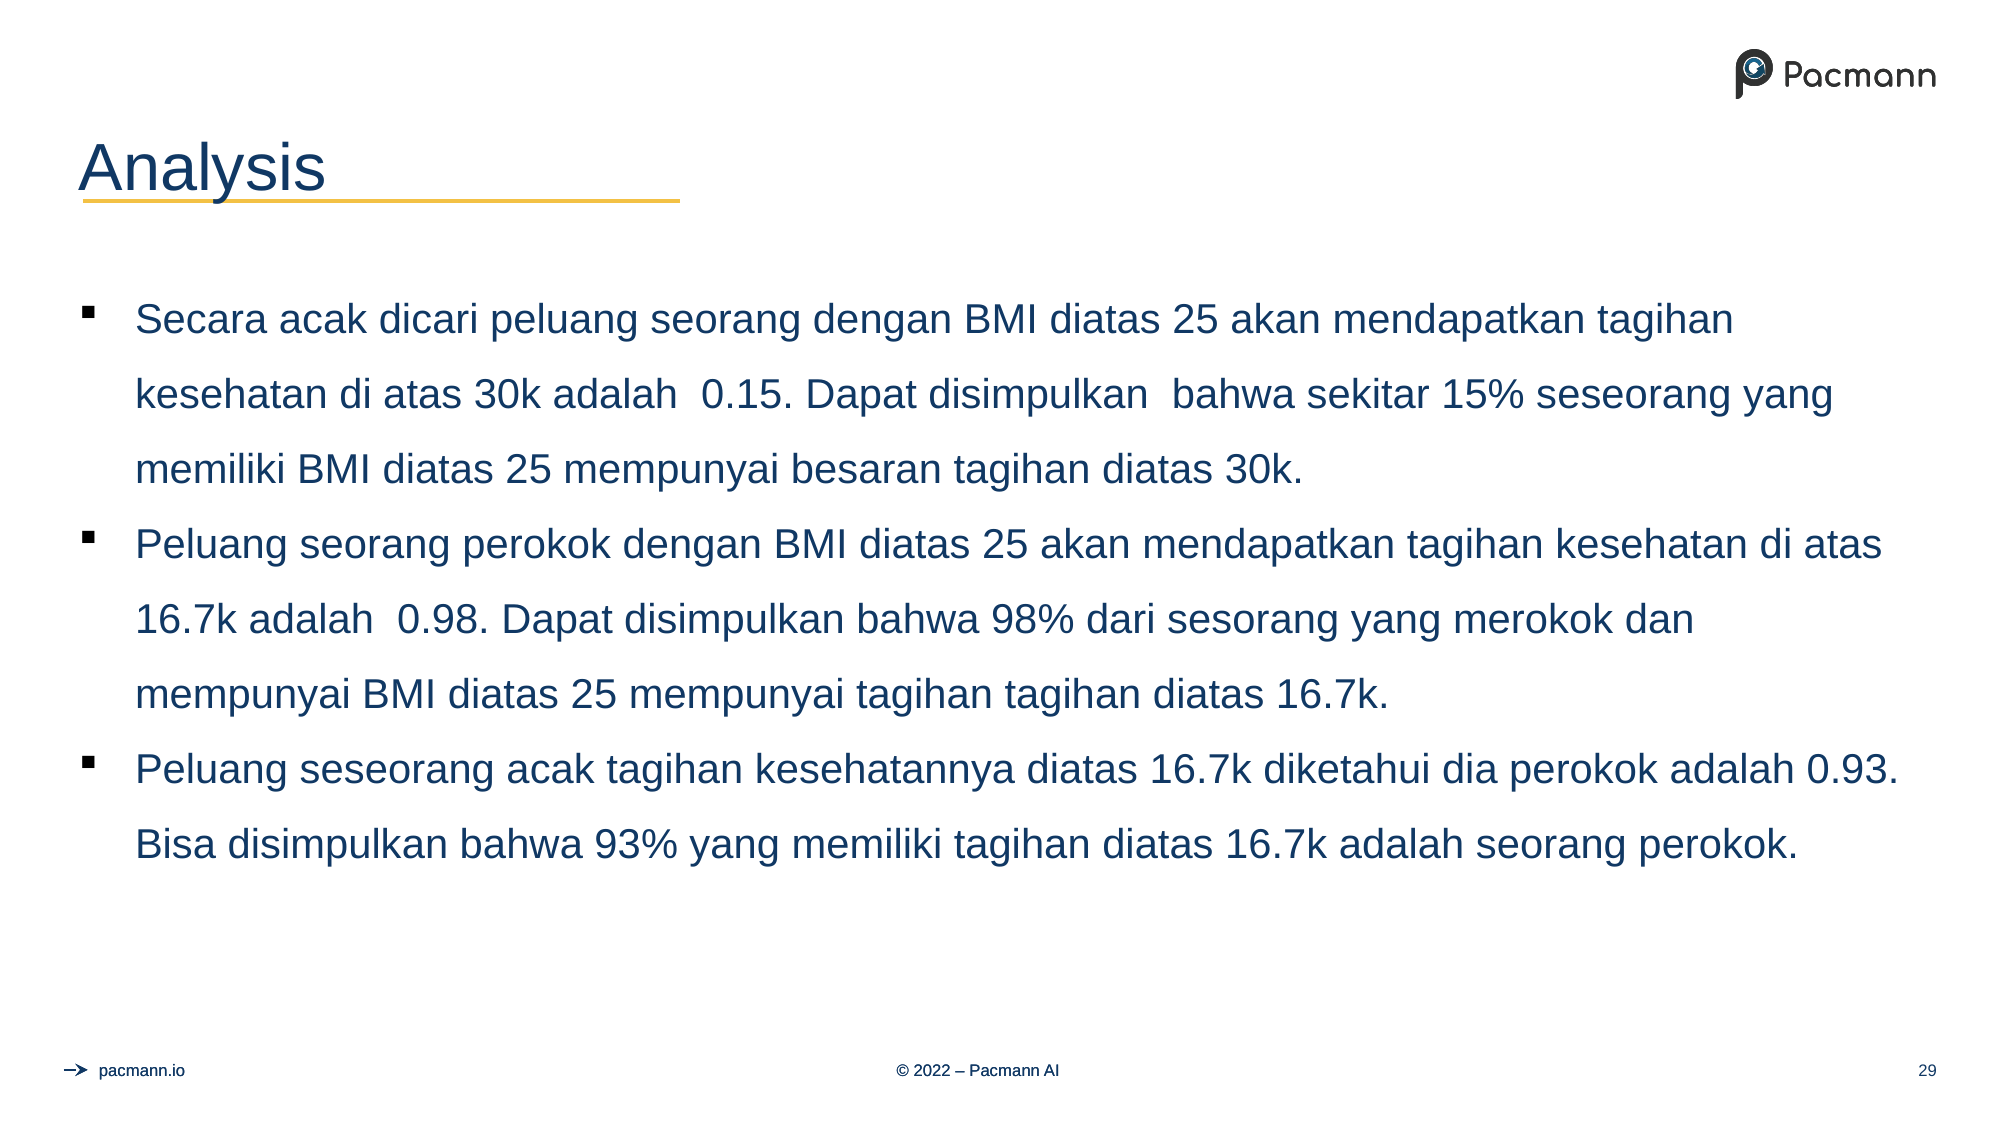

# Analysis
Secara acak dicari peluang seorang dengan BMI diatas 25 akan mendapatkan tagihan kesehatan di atas 30k adalah  0.15. Dapat disimpulkan  bahwa sekitar 15% seseorang yang memiliki BMI diatas 25 mempunyai besaran tagihan diatas 30k.
Peluang seorang perokok dengan BMI diatas 25 akan mendapatkan tagihan kesehatan di atas 16.7k adalah  0.98. Dapat disimpulkan bahwa 98% dari sesorang yang merokok dan mempunyai BMI diatas 25 mempunyai tagihan tagihan diatas 16.7k.
Peluang seseorang acak tagihan kesehatannya diatas 16.7k diketahui dia perokok adalah 0.93. Bisa disimpulkan bahwa 93% yang memiliki tagihan diatas 16.7k adalah seorang perokok.